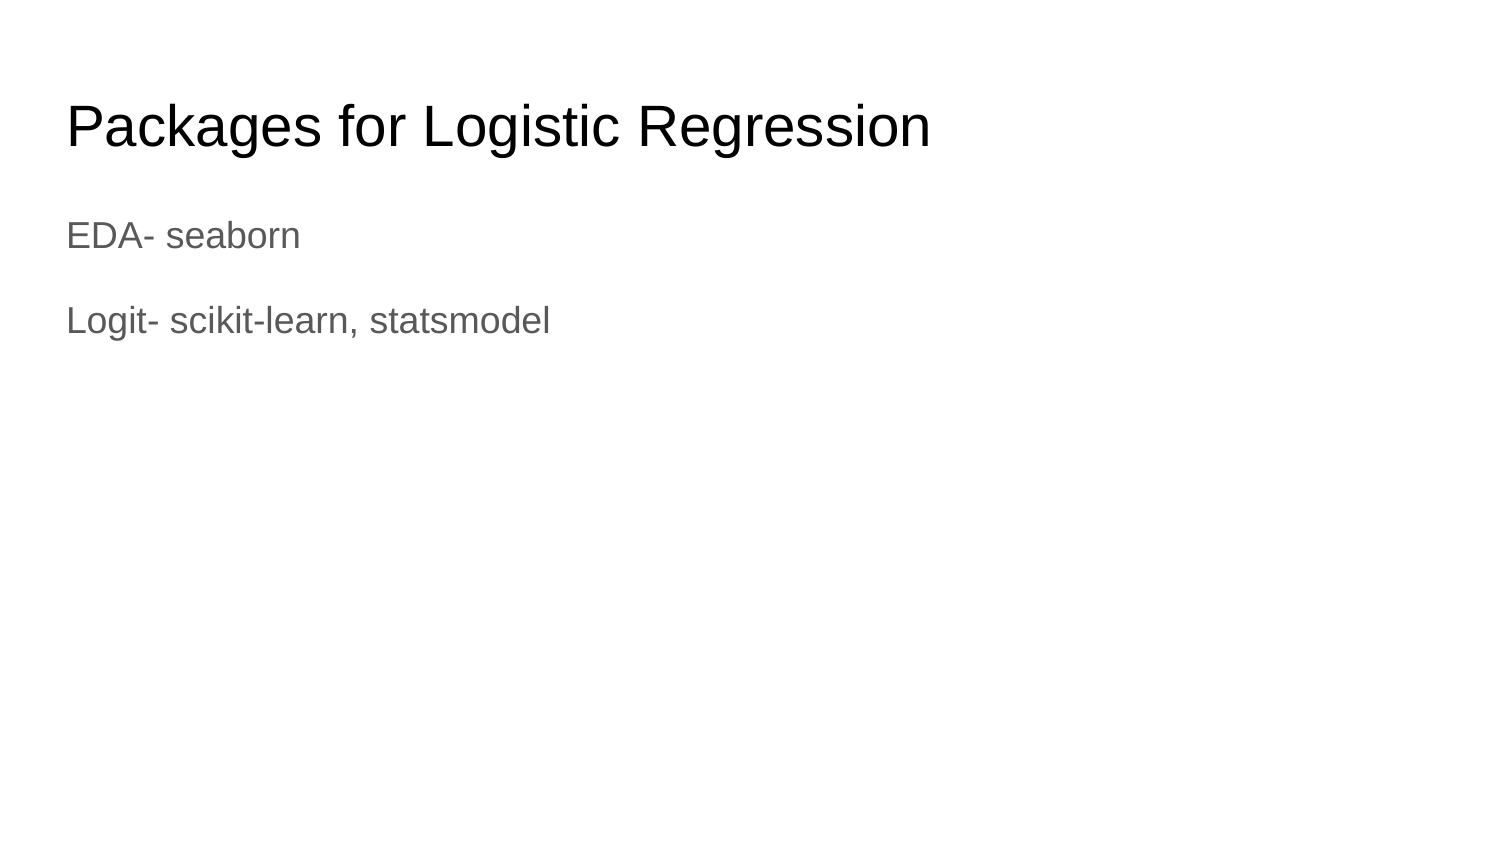

# Packages for Logistic Regression
EDA- seaborn
Logit- scikit-learn, statsmodel